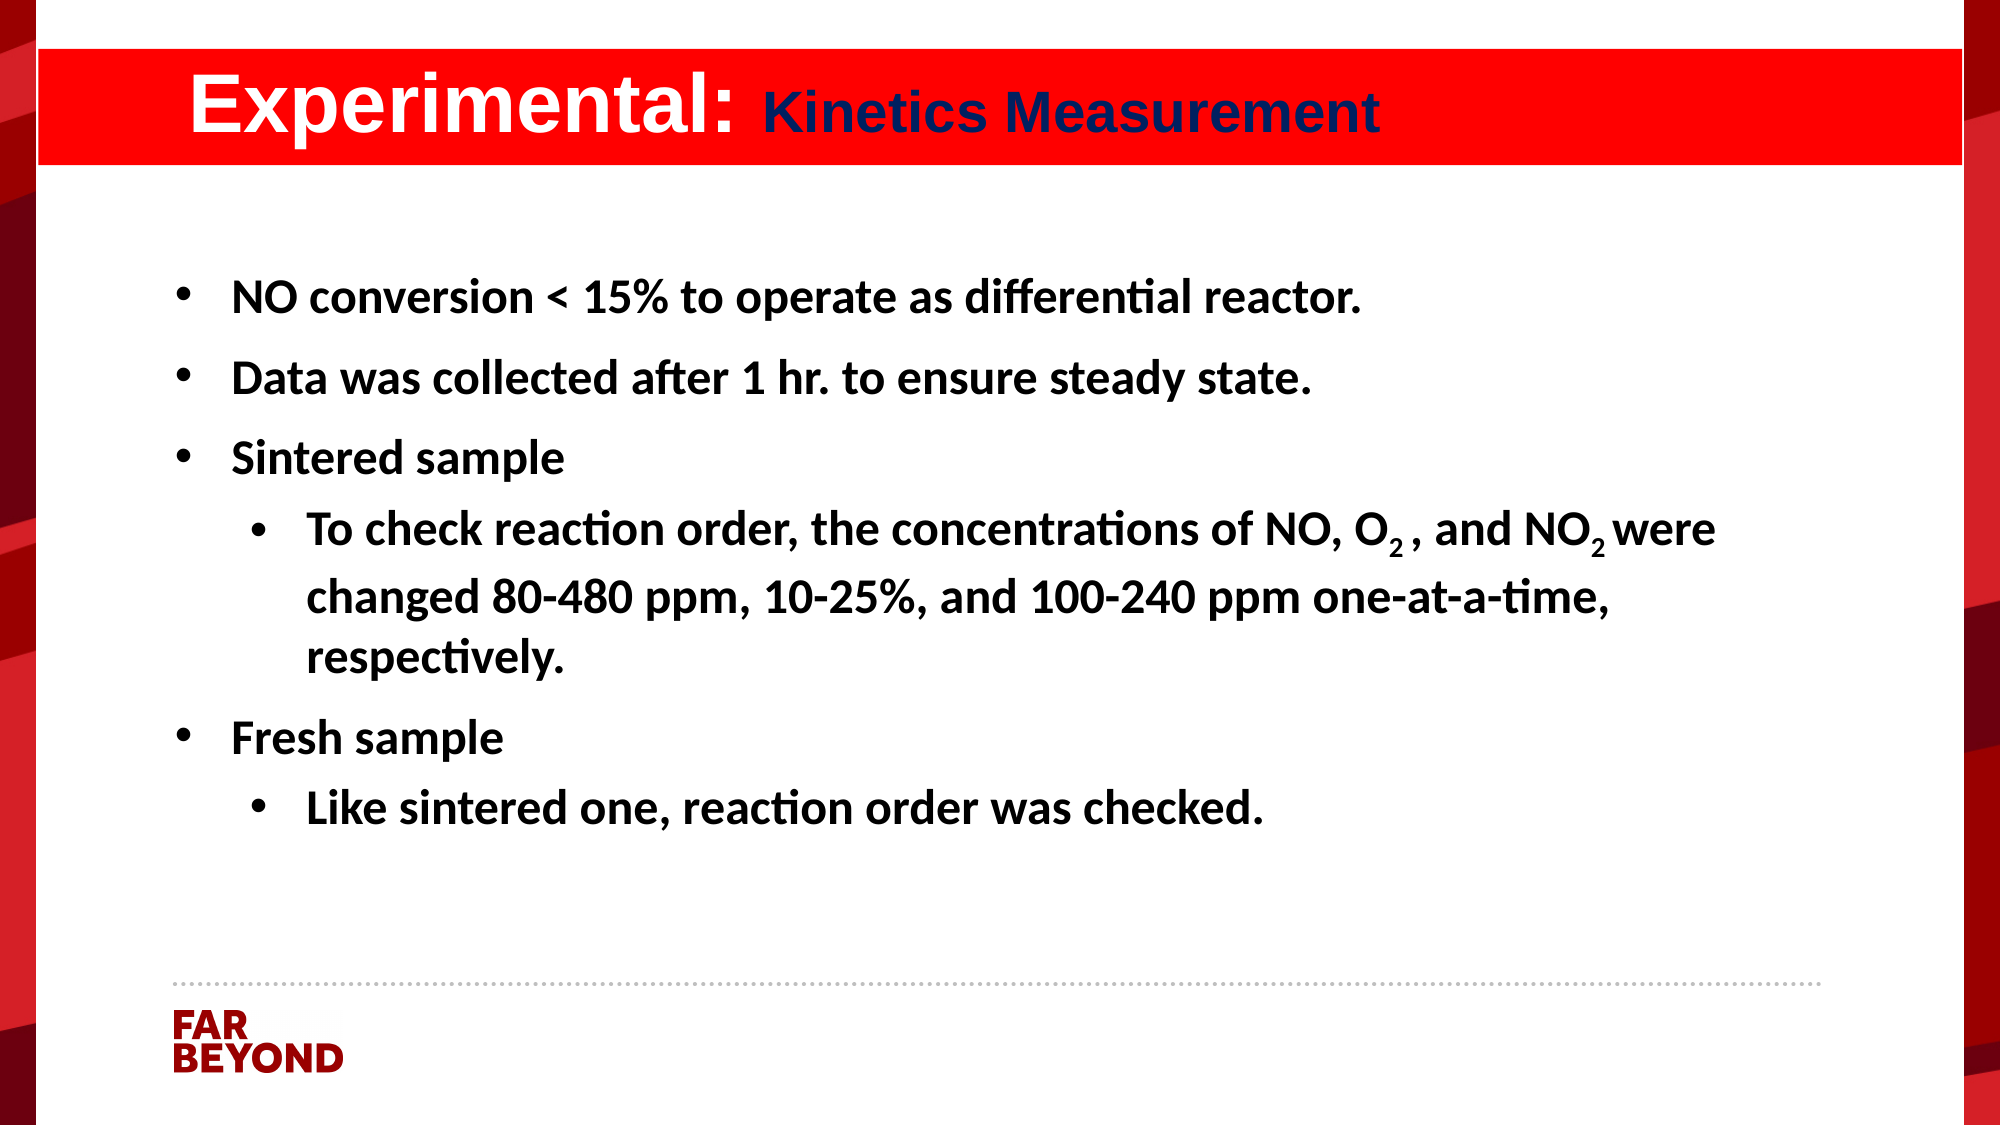

# Experimental: Kinetics Measurement
NO conversion < 15% to operate as differential reactor.
Data was collected after 1 hr. to ensure steady state.
Sintered sample
To check reaction order, the concentrations of NO, O2 , and NO2 were changed 80-480 ppm, 10-25%, and 100-240 ppm one-at-a-time, respectively.
Fresh sample
Like sintered one, reaction order was checked.